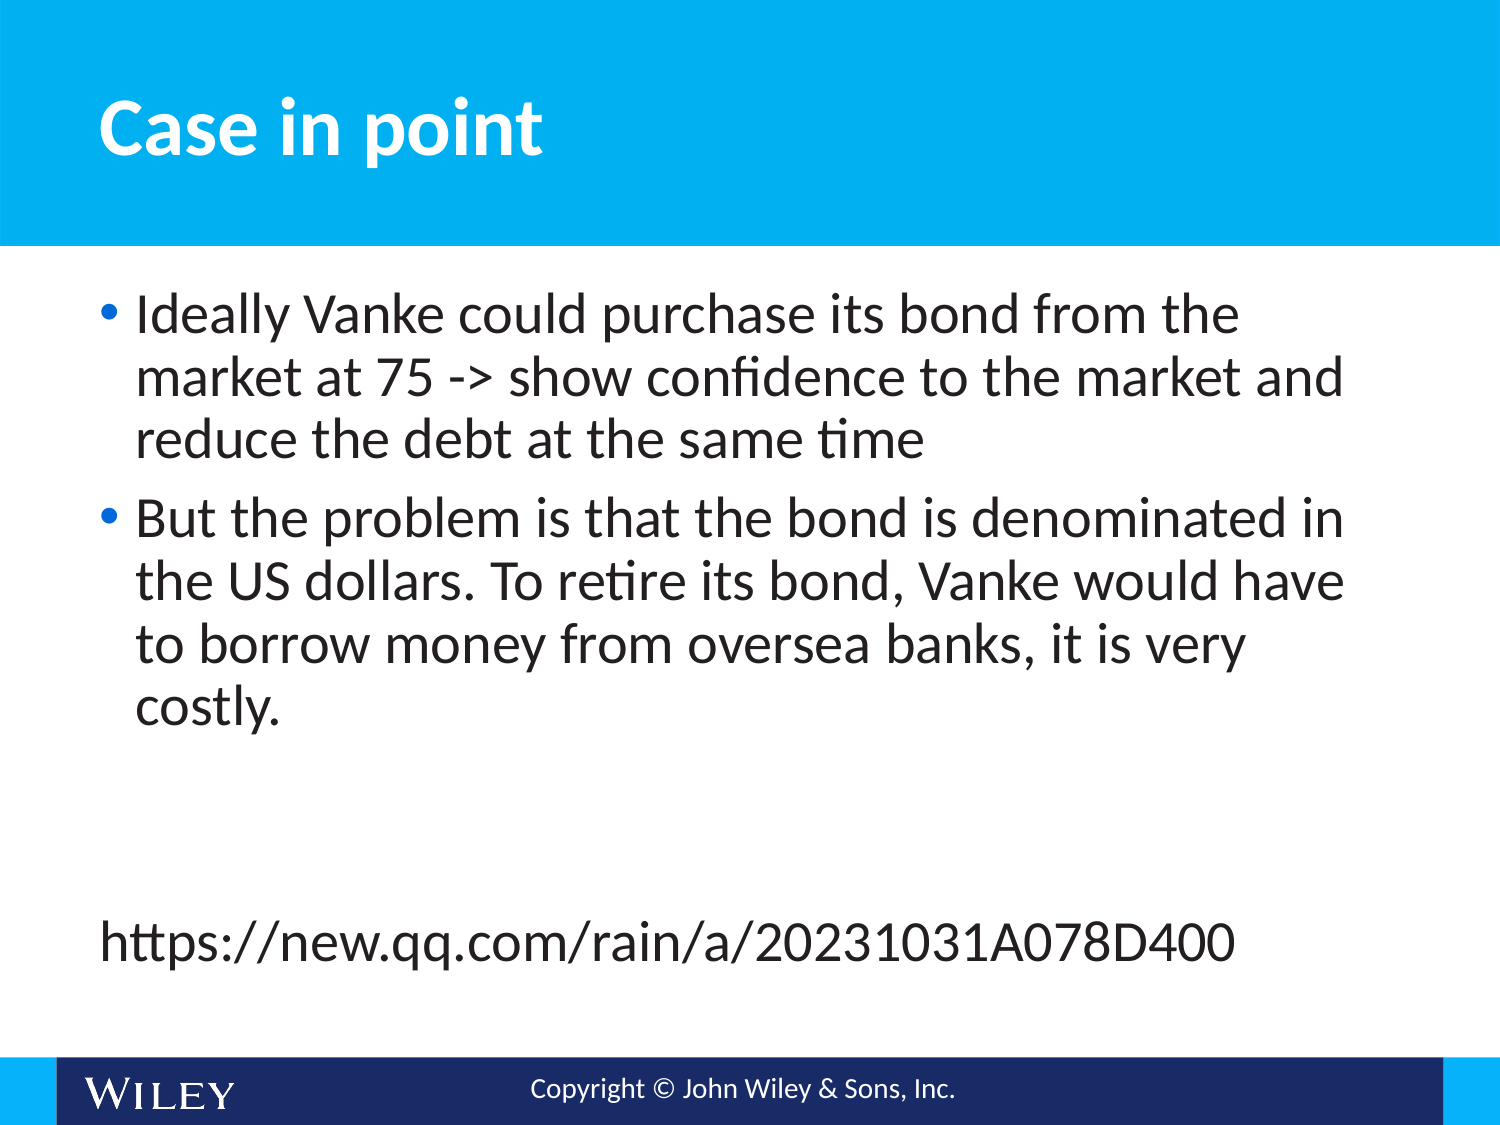

# Case in point
Ideally Vanke could purchase its bond from the market at 75 -> show confidence to the market and reduce the debt at the same time
But the problem is that the bond is denominated in the US dollars. To retire its bond, Vanke would have to borrow money from oversea banks, it is very costly.

https://new.qq.com/rain/a/20231031A078D400